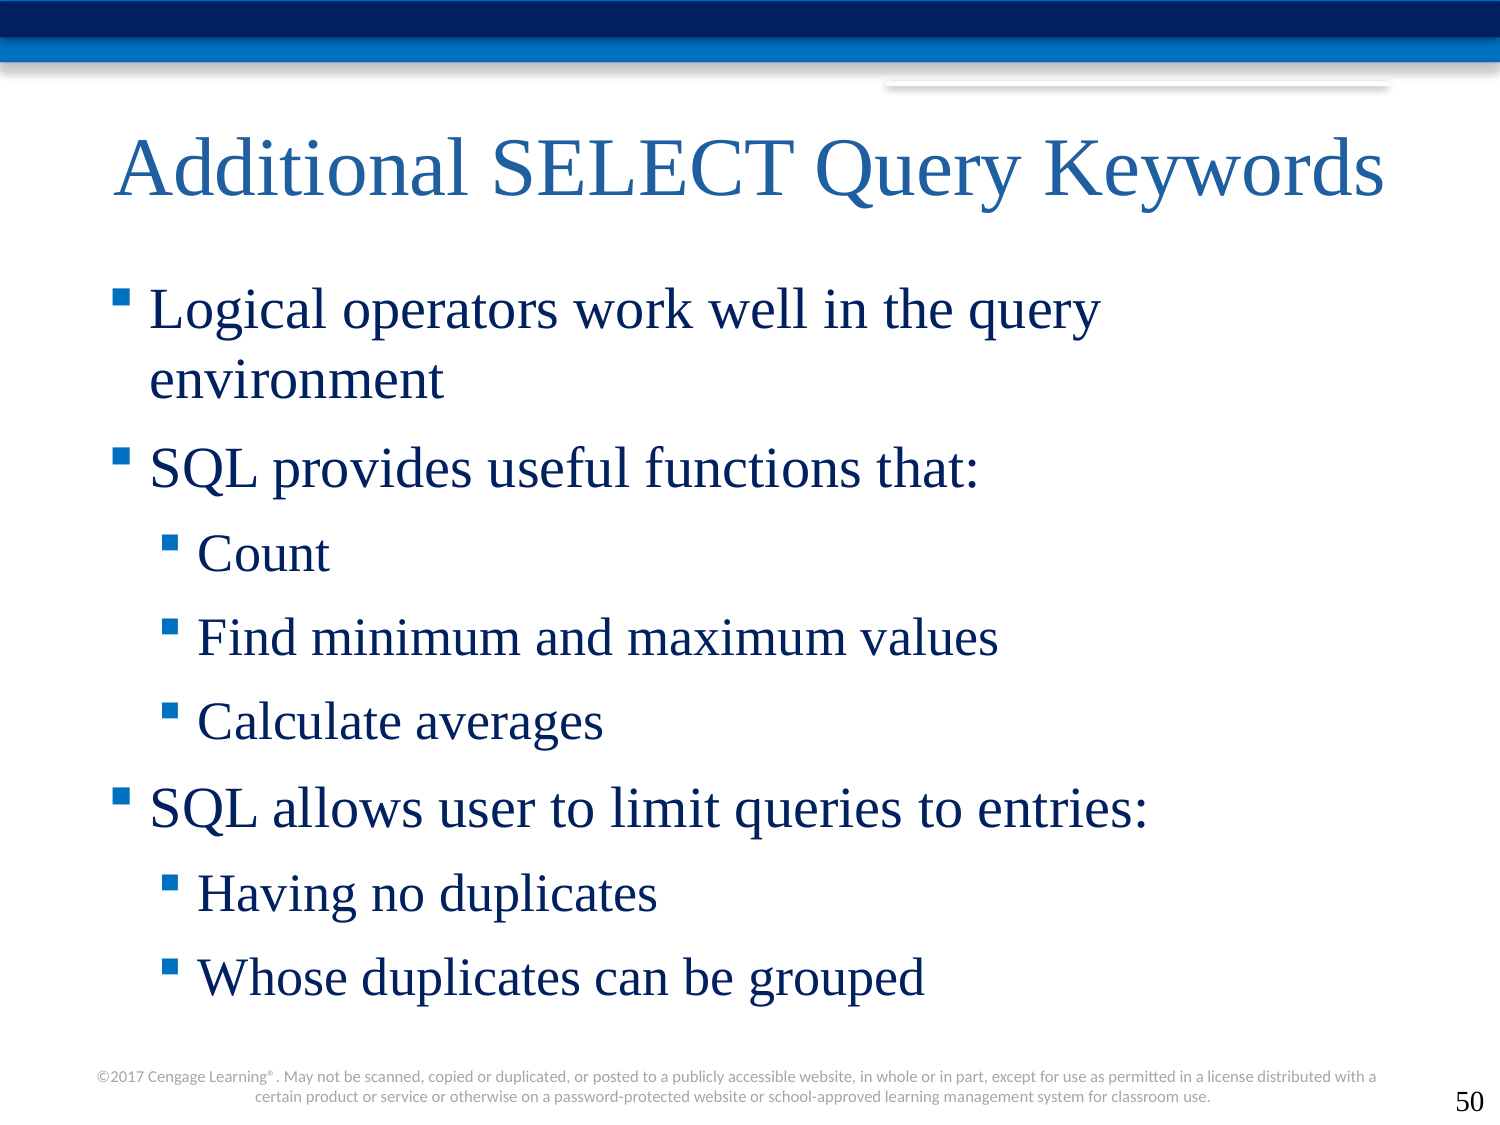

# Additional SELECT Query Keywords
Logical operators work well in the query environment
SQL provides useful functions that:
Count
Find minimum and maximum values
Calculate averages
SQL allows user to limit queries to entries:
Having no duplicates
Whose duplicates can be grouped
50